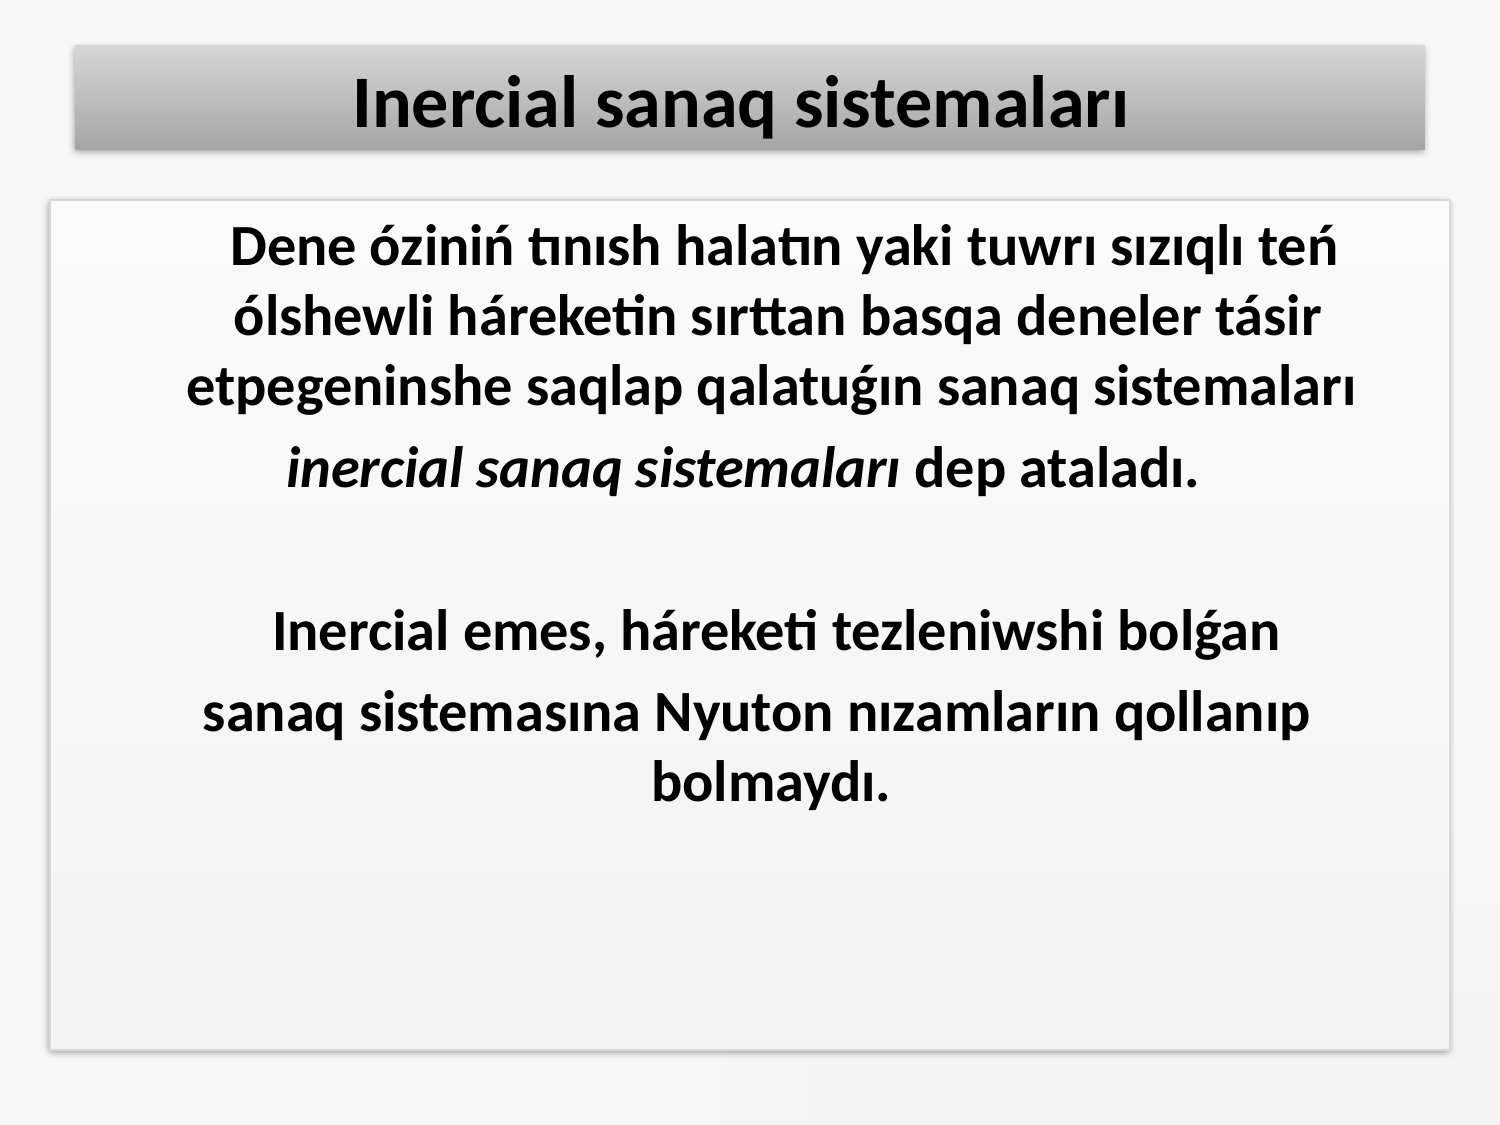

# Inercial sanaq sistemaları
 	 Dene óziniń tınısh halatın yaki tuwrı sızıqlı teń ólshewli háreketin sırttan basqa deneler tásir etpegeninshe saqlap qalatuǵın sanaq sistemaları
inercial sanaq sistemaları dep ataladı.

    Inercial emes, háreketi tezleniwshi bolǵan
 sanaq sistemasına Nyuton nızamların qollanıp bolmaydı.